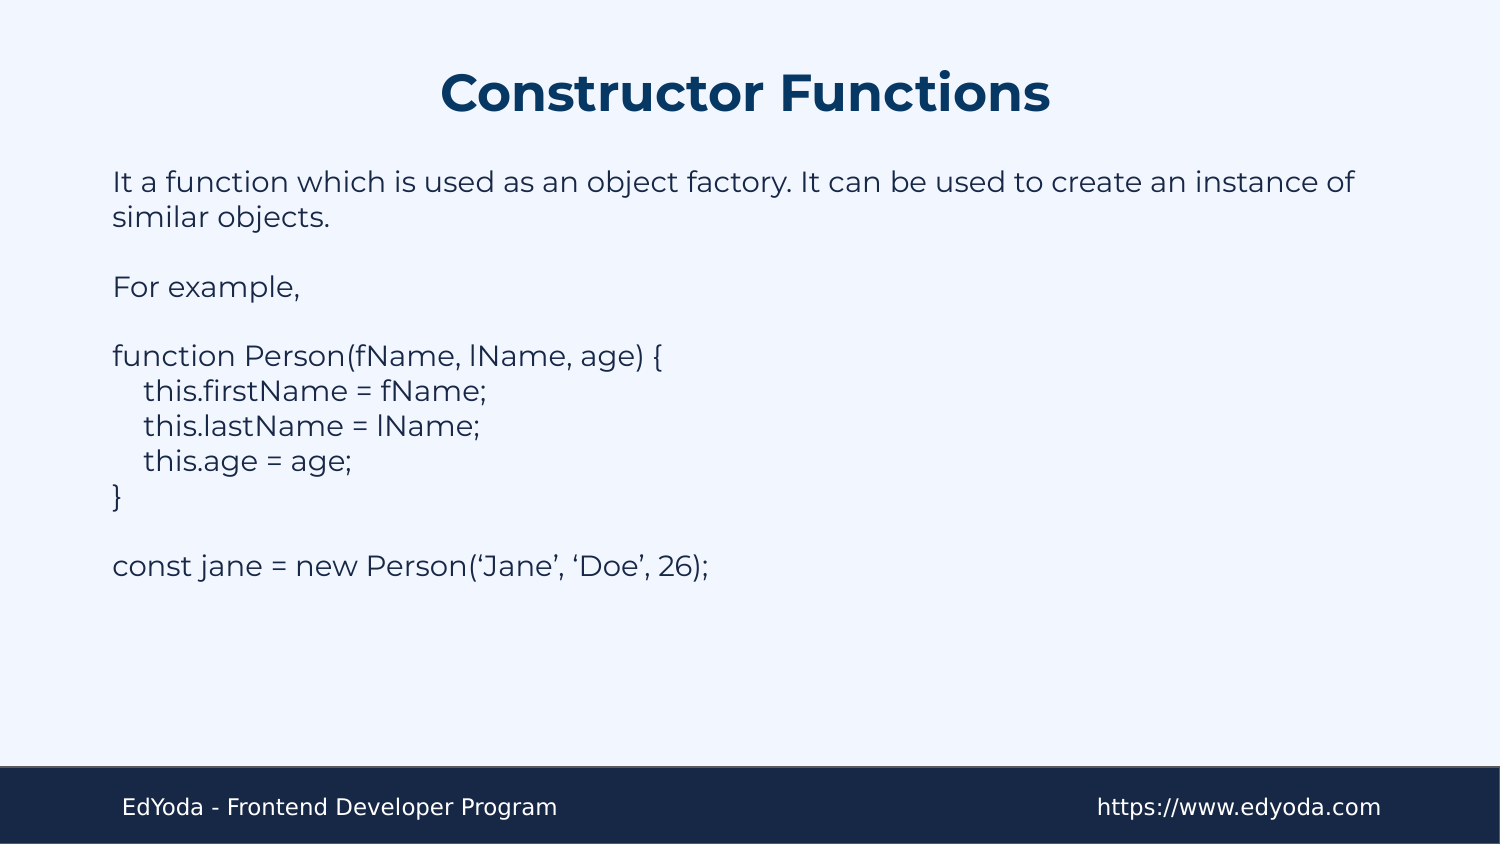

# Constructor Functions
It a function which is used as an object factory. It can be used to create an instance of similar objects.

For example,

function Person(fName, lName, age) {
    this.firstName = fName;
    this.lastName = lName;
    this.age = age;
}

const jane = new Person(‘Jane’, ‘Doe’, 26);

EdYoda - Frontend Developer Program
https://www.edyoda.com